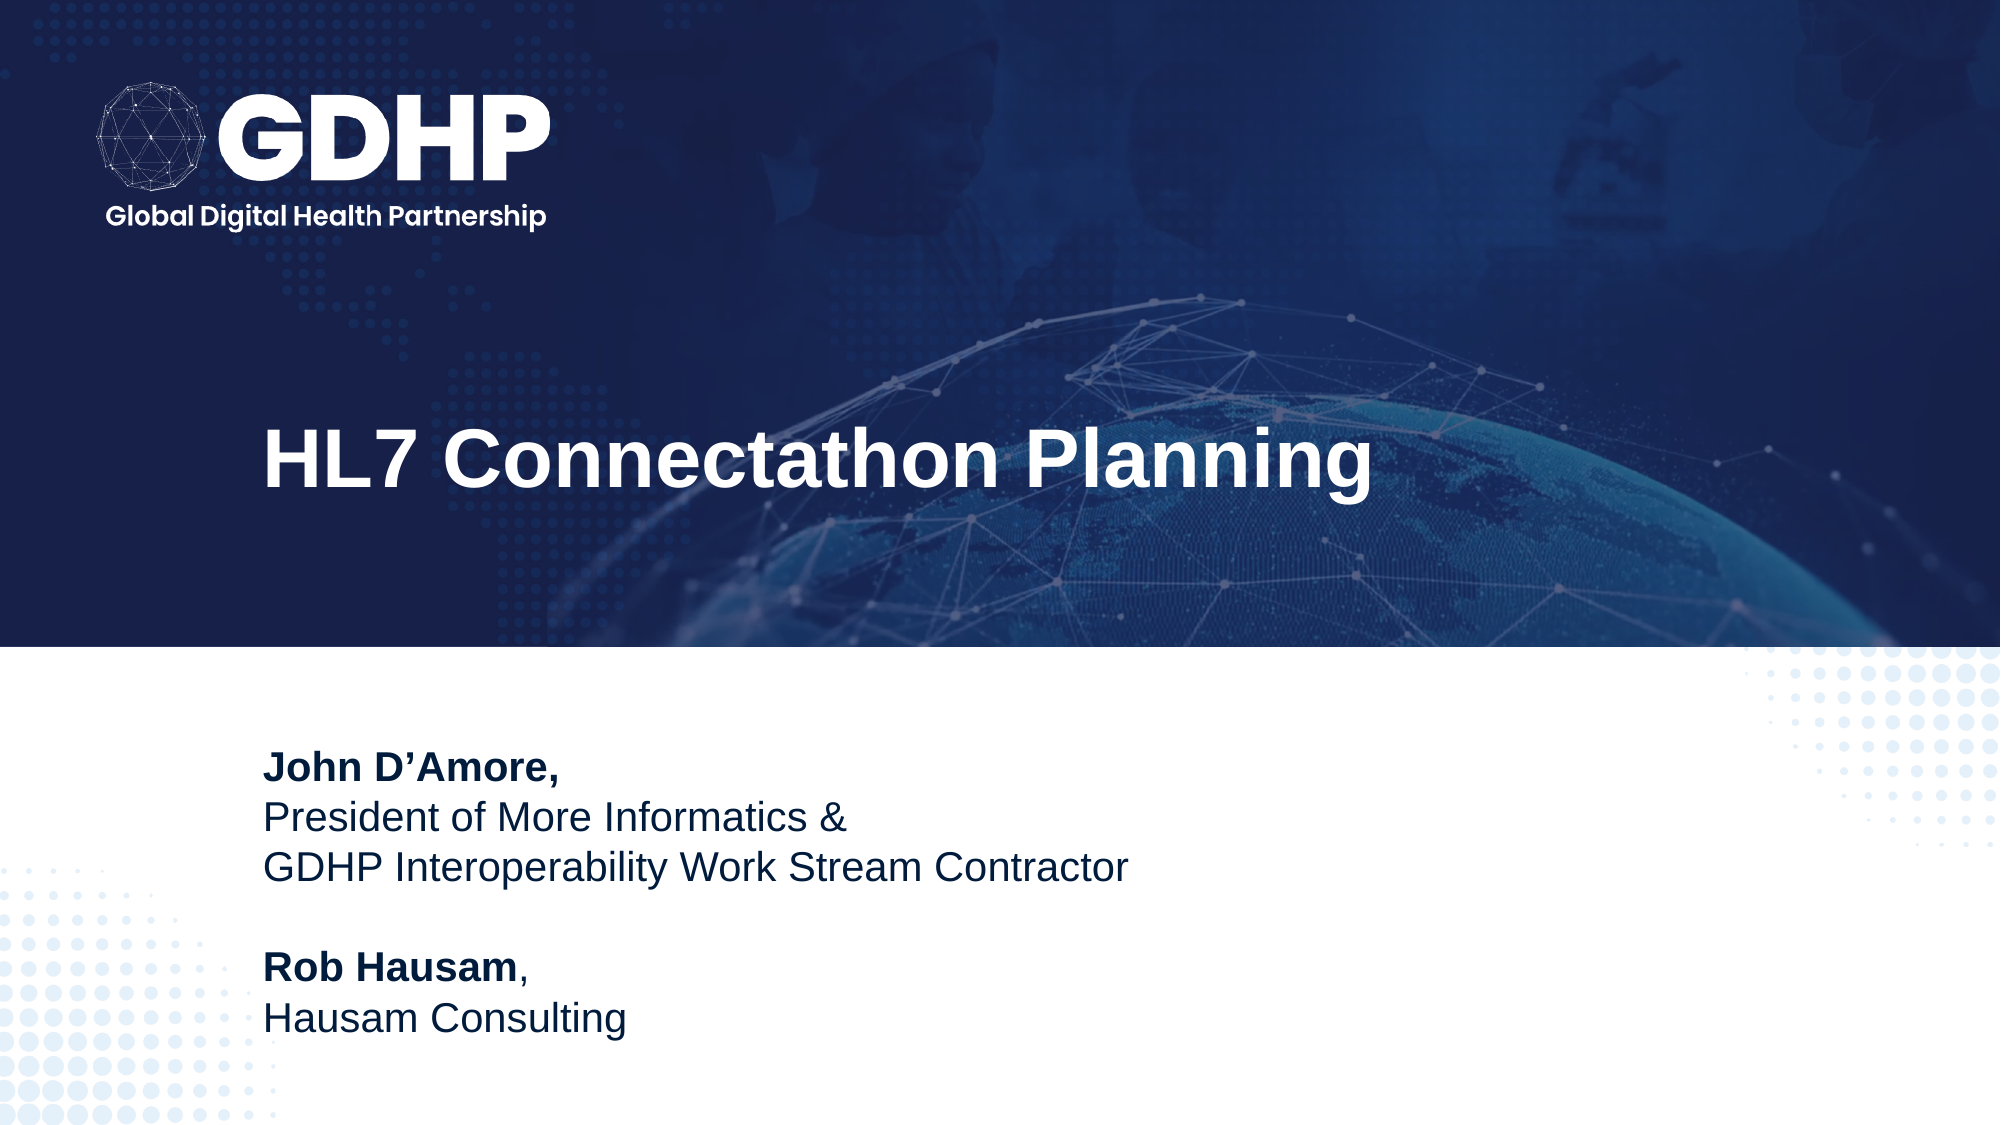

# HL7 Connectathon Planning
John D’Amore,
President of More Informatics &
GDHP Interoperability Work Stream Contractor

Rob Hausam,
Hausam Consulting